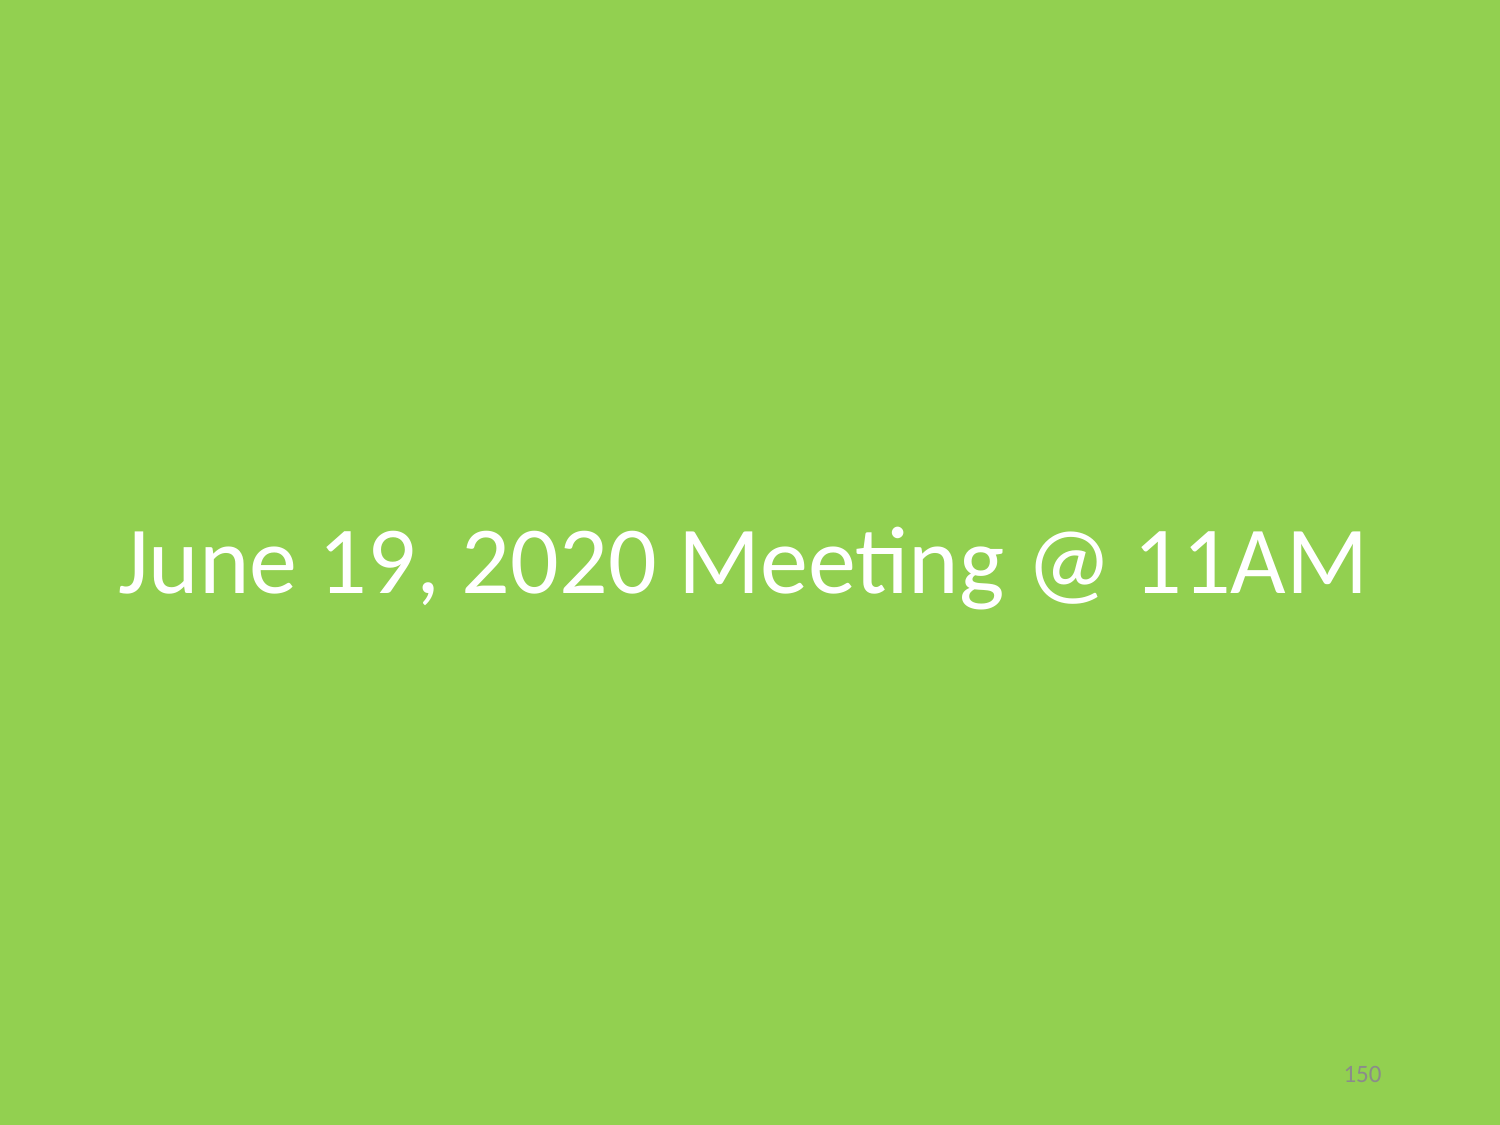

# June 19, 2020 Meeting @ 11AM
150